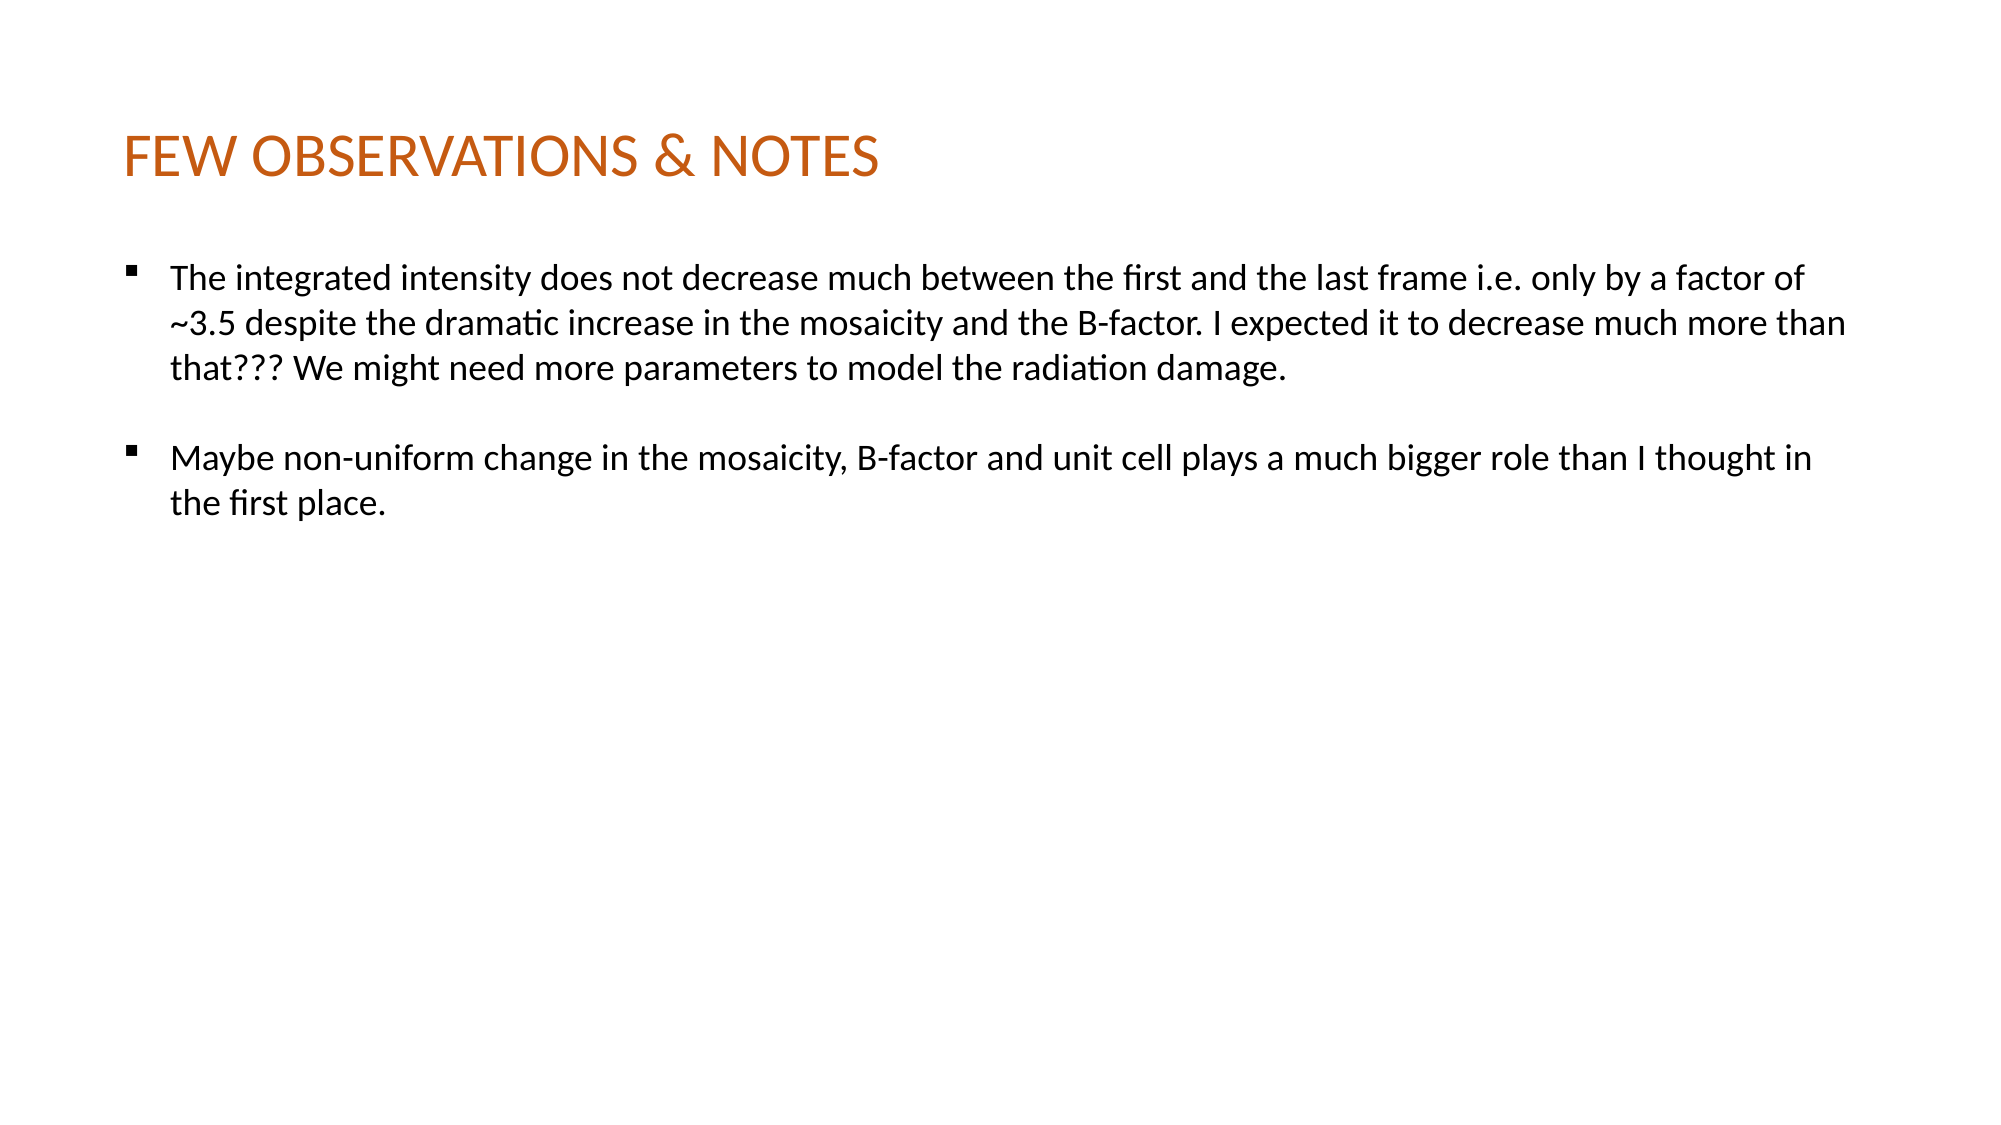

FEW OBSERVATIONS & NOTES
The integrated intensity does not decrease much between the first and the last frame i.e. only by a factor of ~3.5 despite the dramatic increase in the mosaicity and the B-factor. I expected it to decrease much more than that??? We might need more parameters to model the radiation damage.

Maybe non-uniform change in the mosaicity, B-factor and unit cell plays a much bigger role than I thought in the first place.